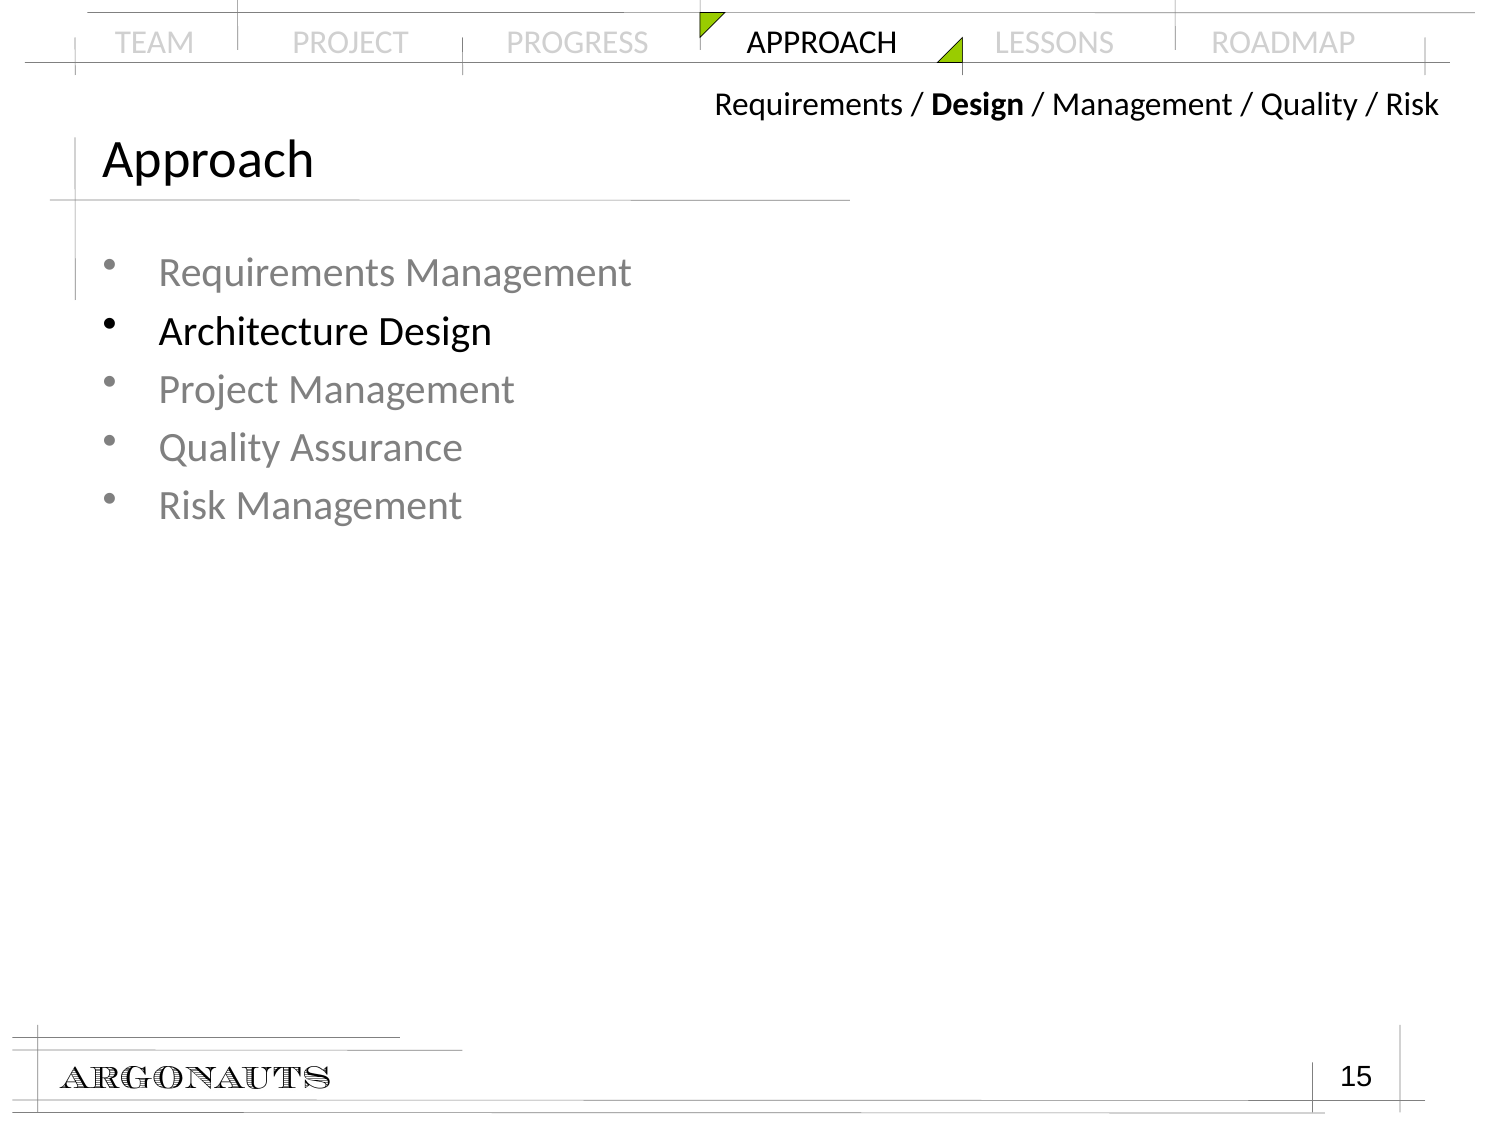

Requirements / Design / Management / Quality / Risk
# Approach
Requirements Management
Architecture Design
Project Management
Quality Assurance
Risk Management
15